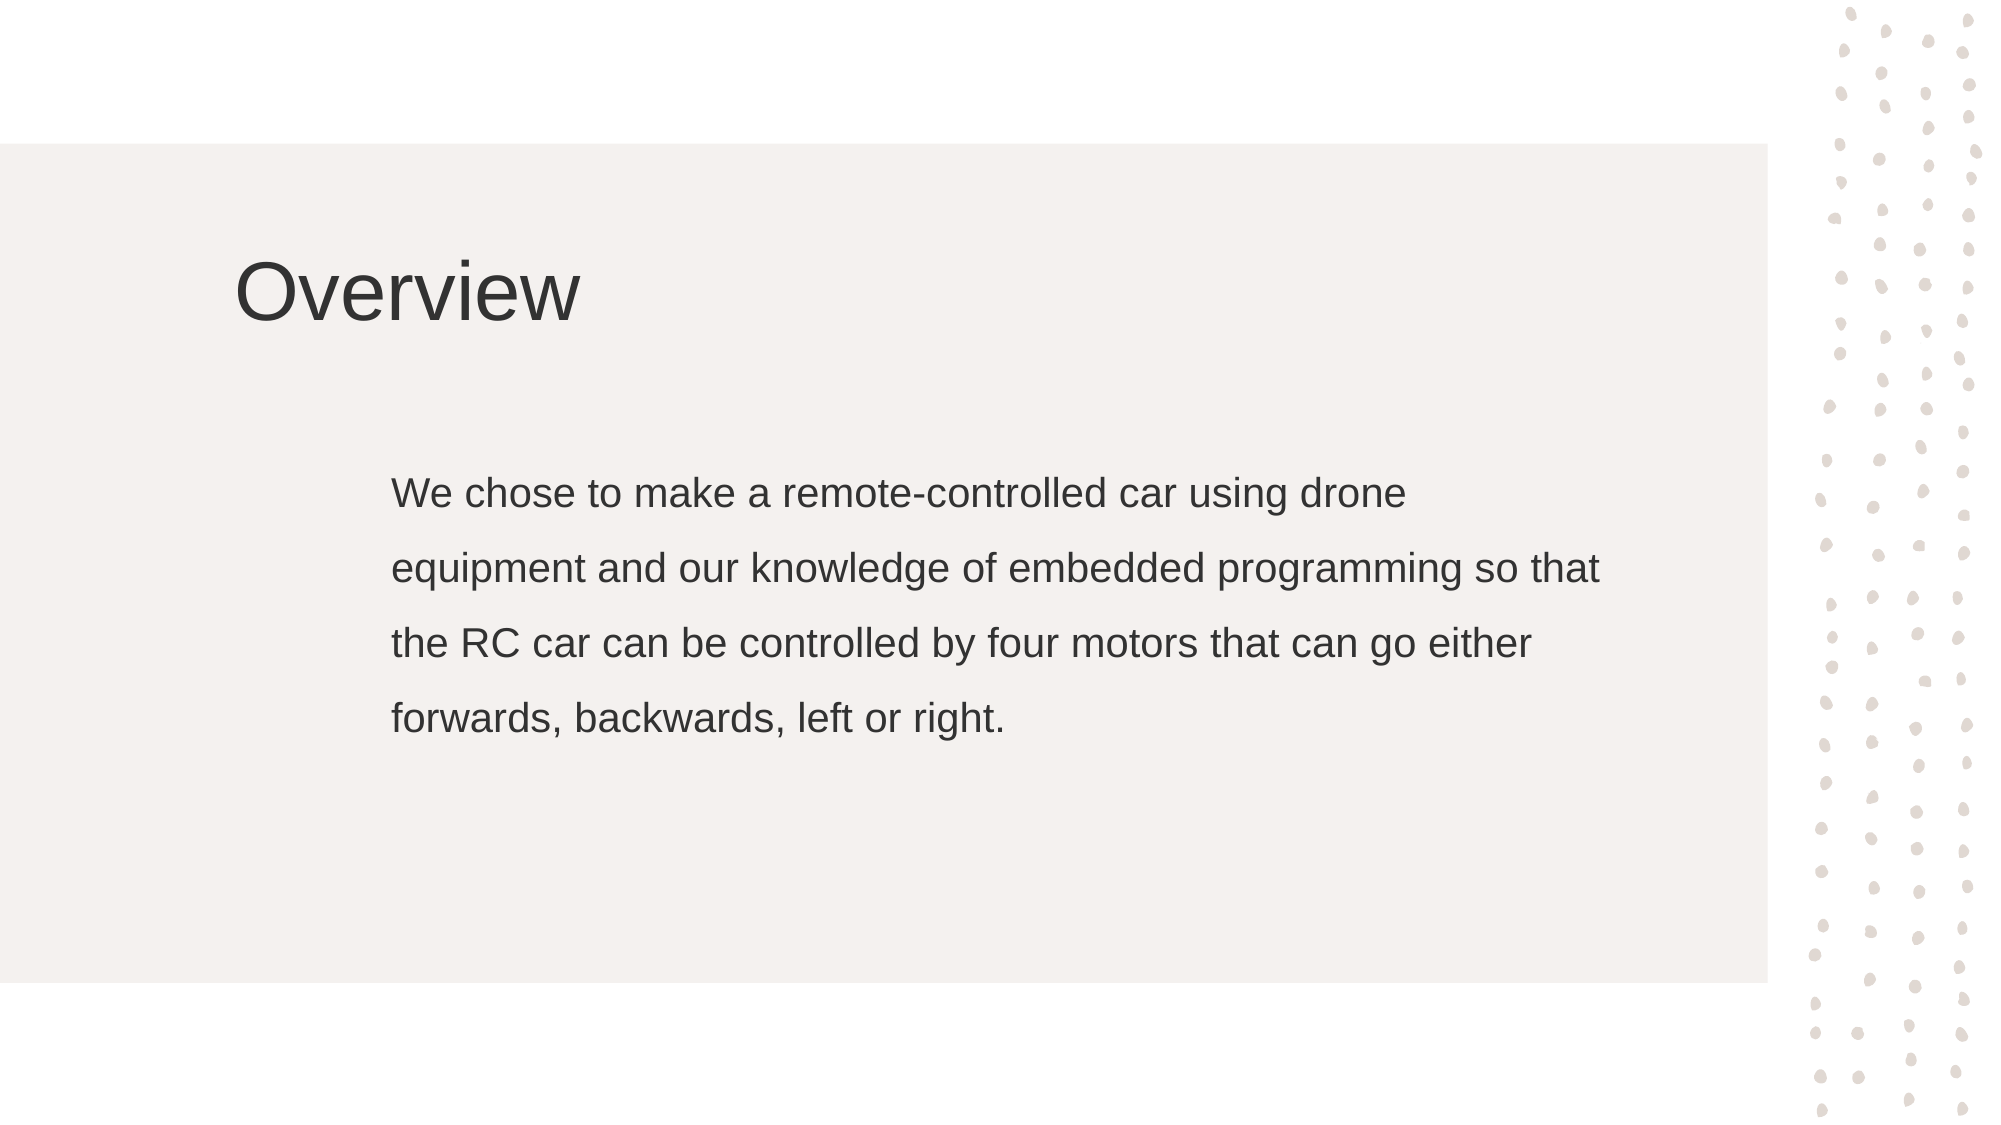

# Overview
We chose to make a remote-controlled car using drone equipment and our knowledge of embedded programming so that the RC car can be controlled by four motors that can go either forwards, backwards, left or right.